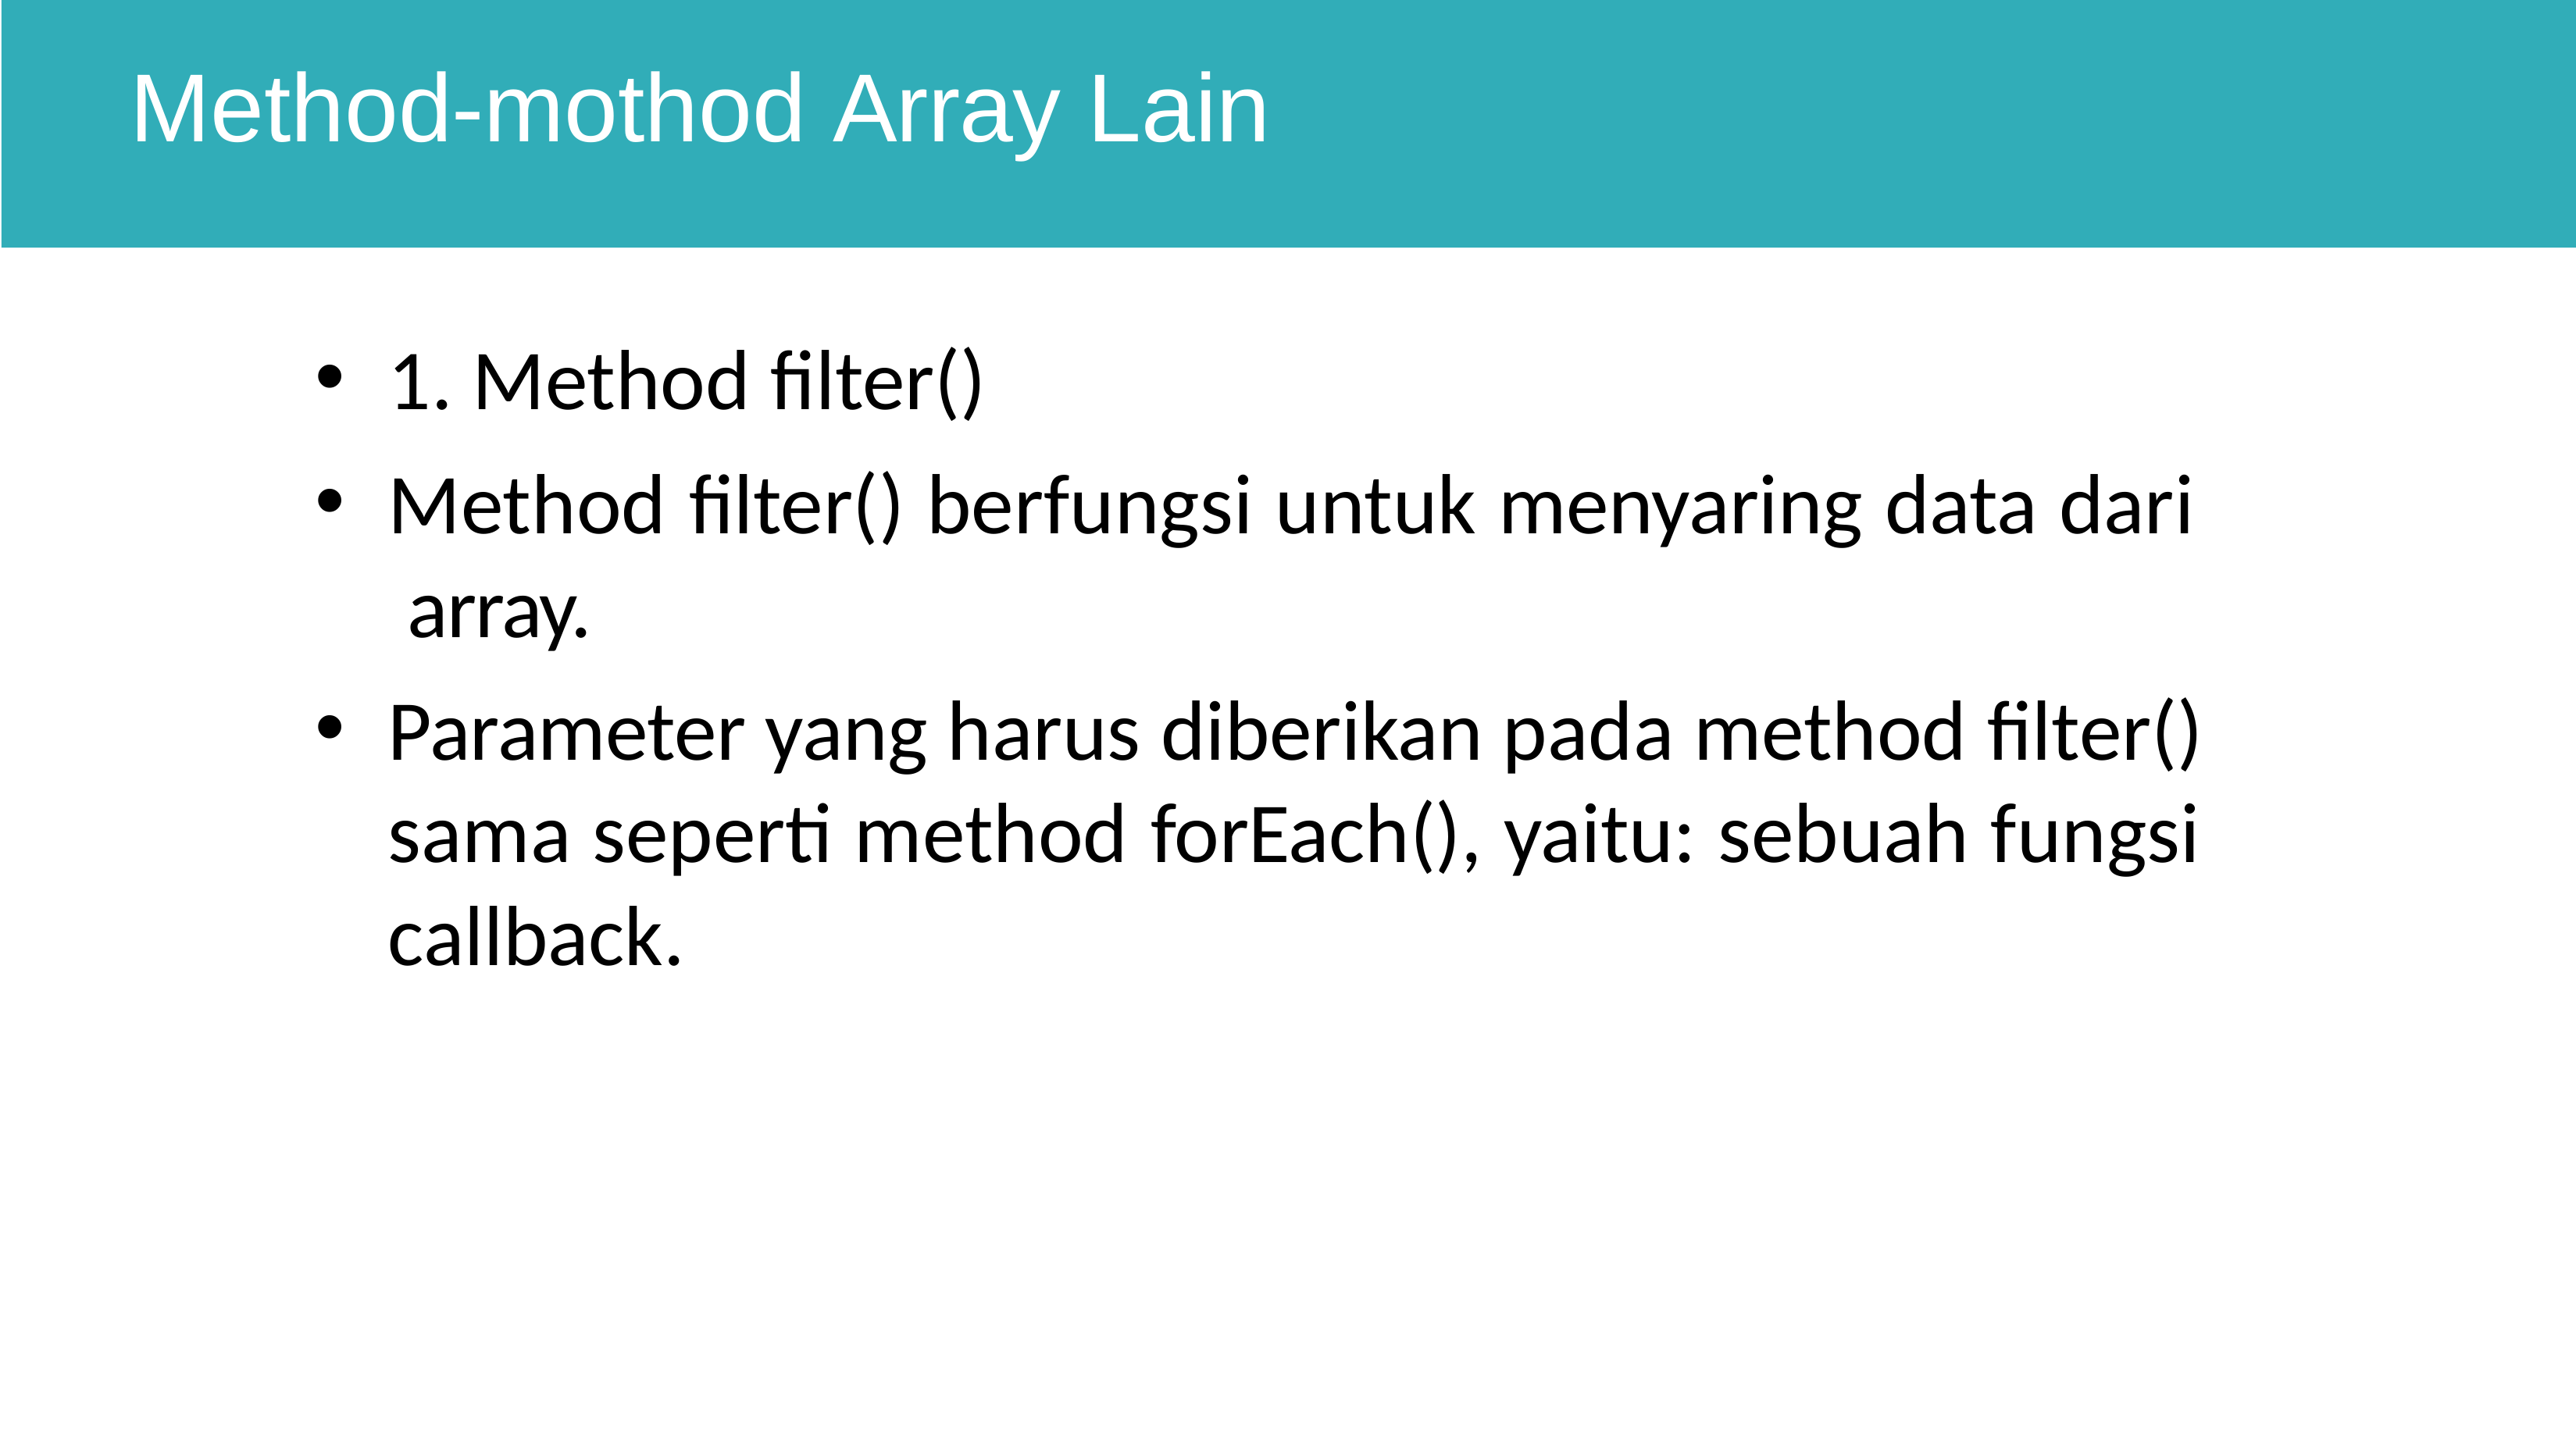

# Method-mothod Array Lain
1. Method filter()
Method filter() berfungsi untuk menyaring data dari  array.
Parameter yang harus diberikan pada method filter()  sama seperti method forEach(), yaitu: sebuah fungsi  callback.